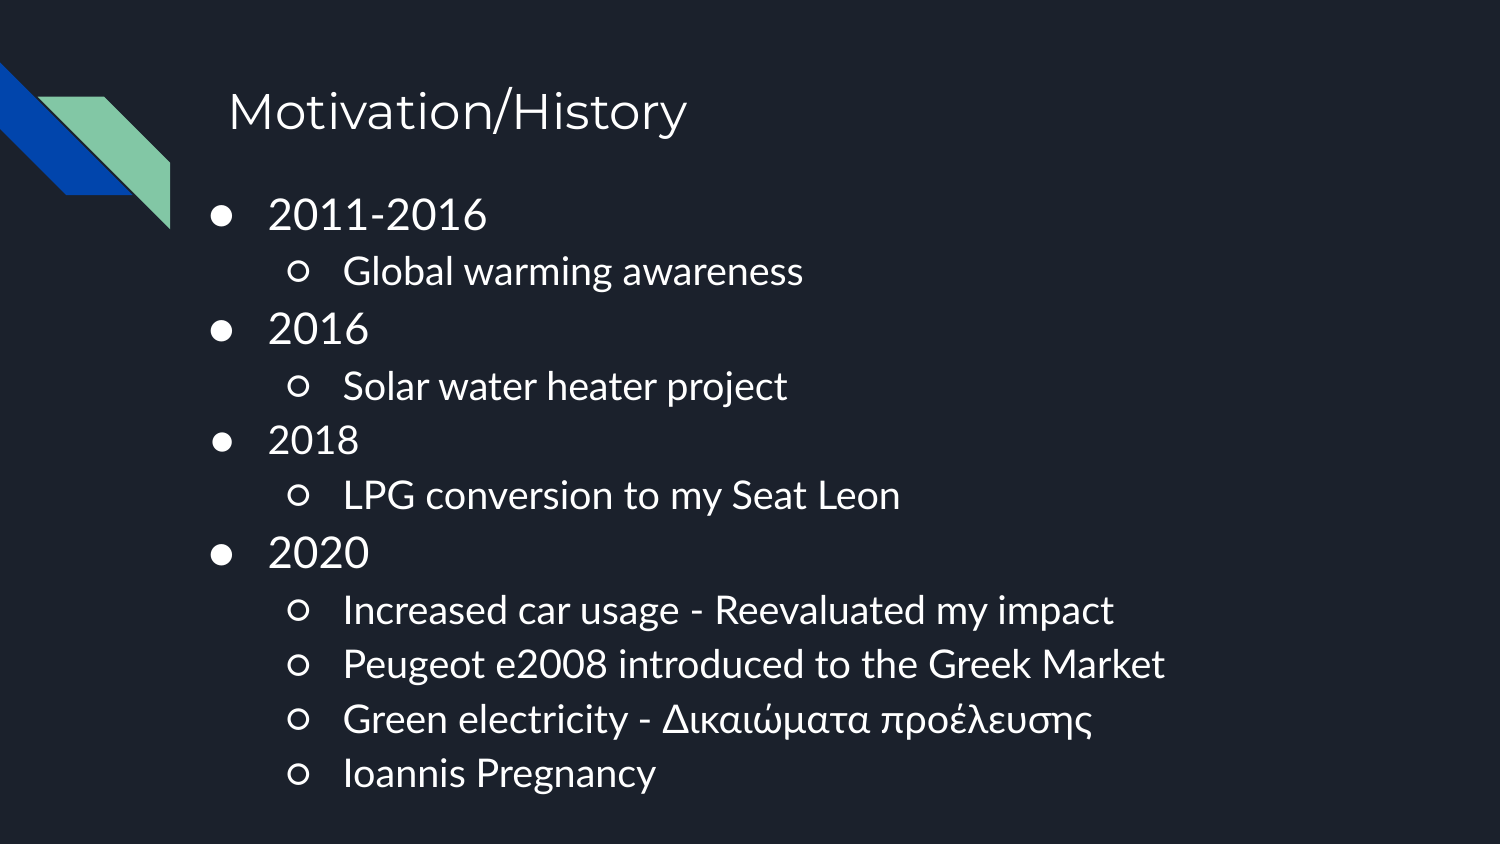

# Motivation/History
2011-2016
Global warming awareness
2016
Solar water heater project
2018
LPG conversion to my Seat Leon
2020
Increased car usage - Reevaluated my impact
Peugeot e2008 introduced to the Greek Market
Green electricity - Δικαιώματα προέλευσης
Ioannis Pregnancy